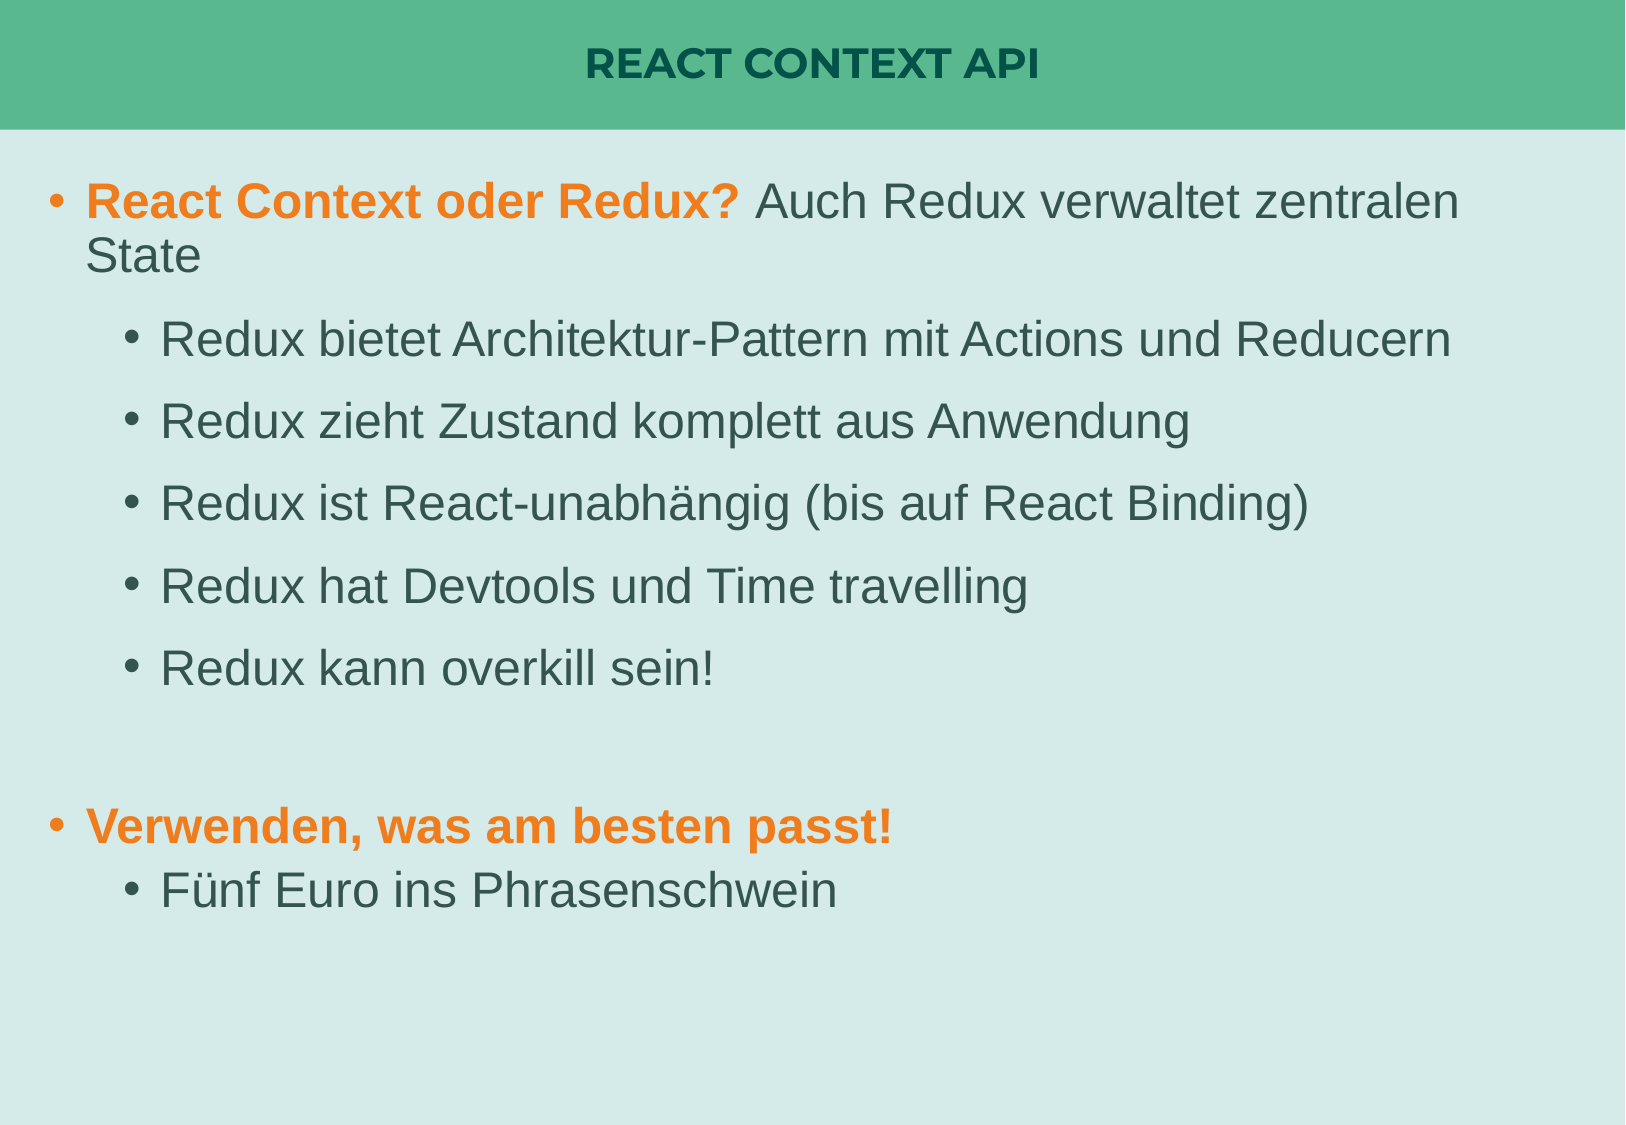

# React Context API
React Context oder Redux? Auch Redux verwaltet zentralen State
Redux bietet Architektur-Pattern mit Actions und Reducern
Redux zieht Zustand komplett aus Anwendung
Redux ist React-unabhängig (bis auf React Binding)
Redux hat Devtools und Time travelling
Redux kann overkill sein!

Verwenden, was am besten passt!
Fünf Euro ins Phrasenschwein